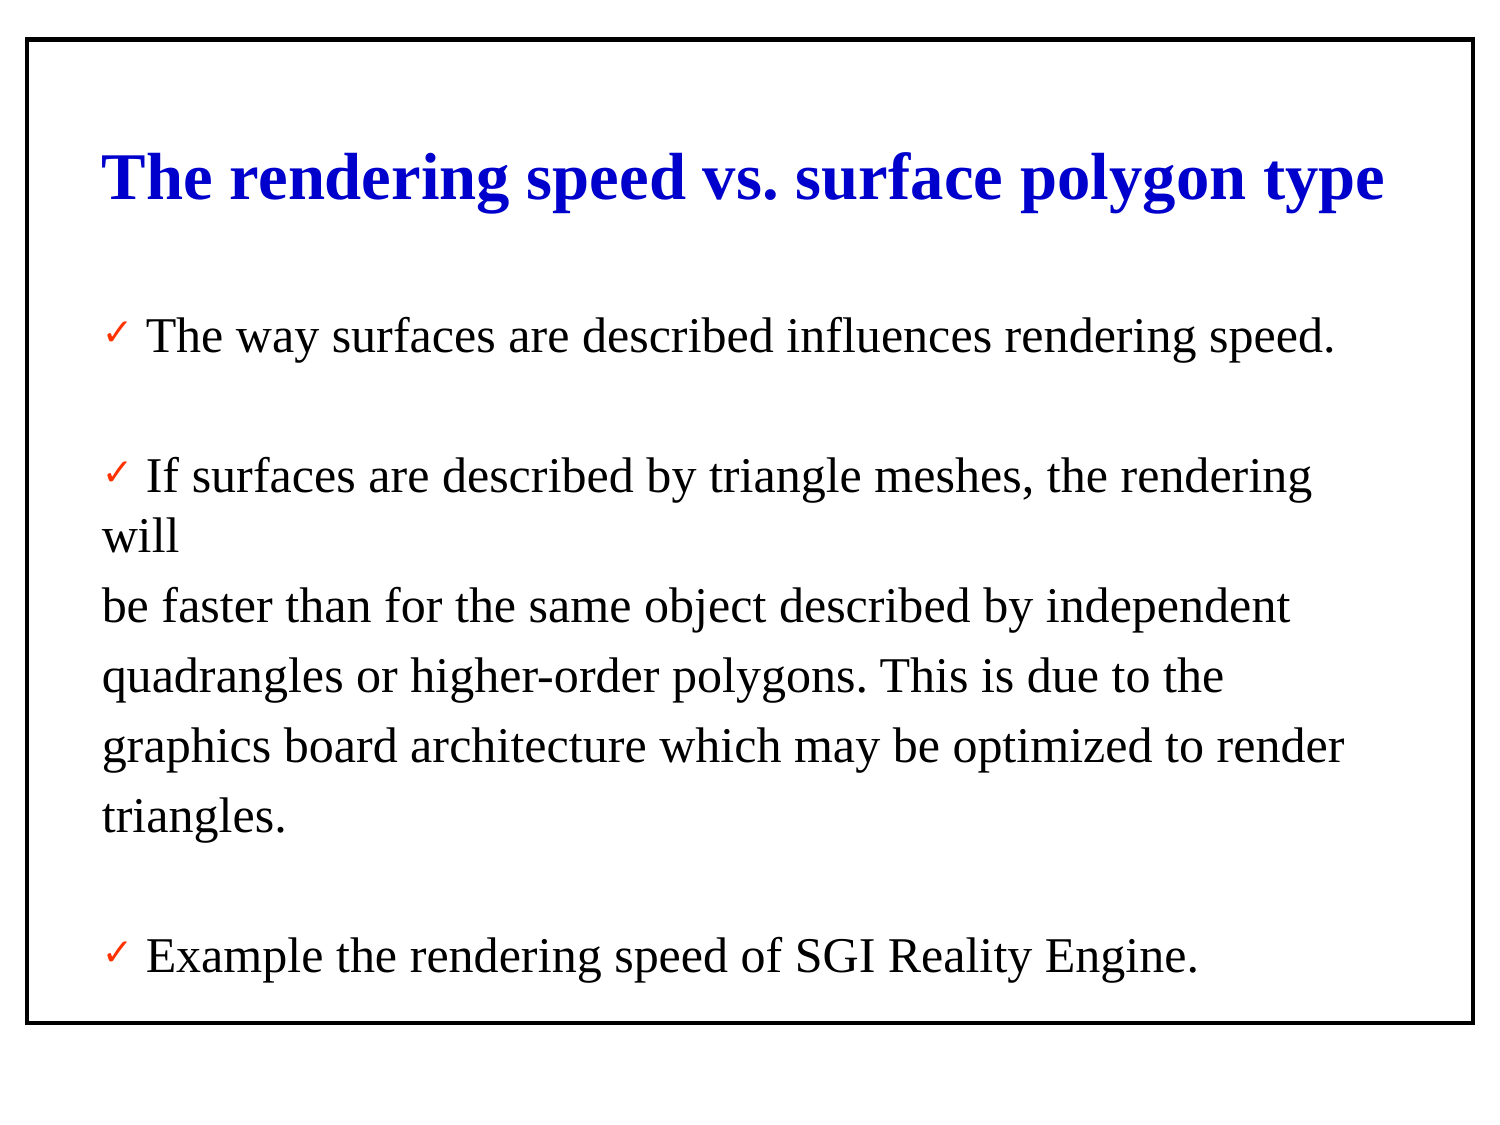

The rendering speed vs. surface polygon type

 The way surfaces are described influences rendering speed.

 If surfaces are described by triangle meshes, the rendering will
be faster than for the same object described by independent
quadrangles or higher-order polygons. This is due to the
graphics board architecture which may be optimized to render
triangles.

 Example the rendering speed of SGI Reality Engine.